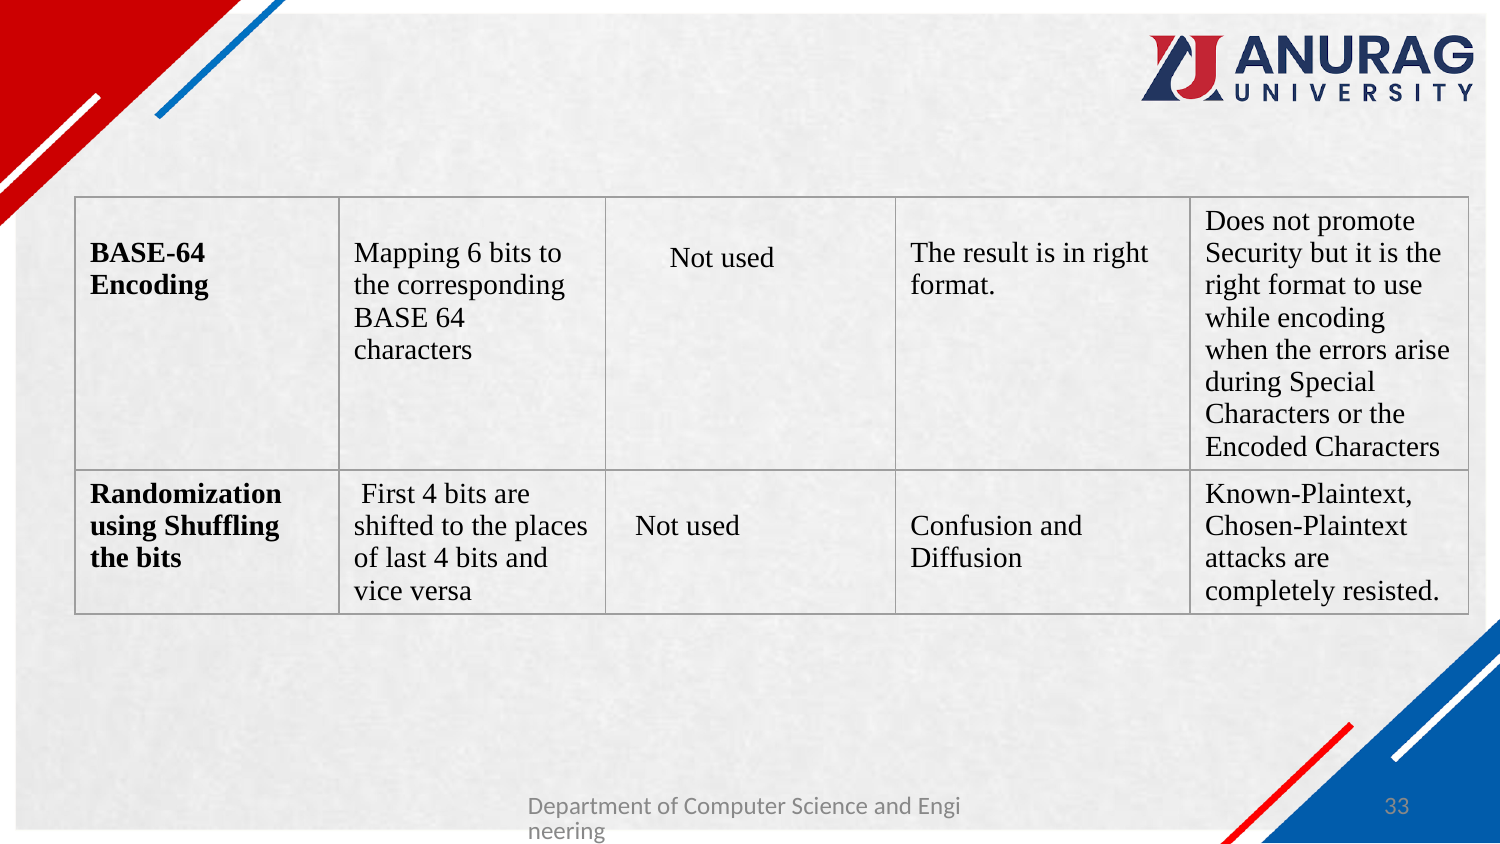

| BASE-64 Encoding | Mapping 6 bits to the corresponding BASE 64 characters |  | The result is in right format. | Does not promote Security but it is the right format to use while encoding when the errors arise during Special Characters or the Encoded Characters |
| --- | --- | --- | --- | --- |
| Randomization using Shuffling the bits | First 4 bits are shifted to the places of last 4 bits and vice versa | Not used | Confusion and Diffusion | Known-Plaintext, Chosen-Plaintext attacks are completely resisted. |
Not used

Department of Computer Science and Engineering
33